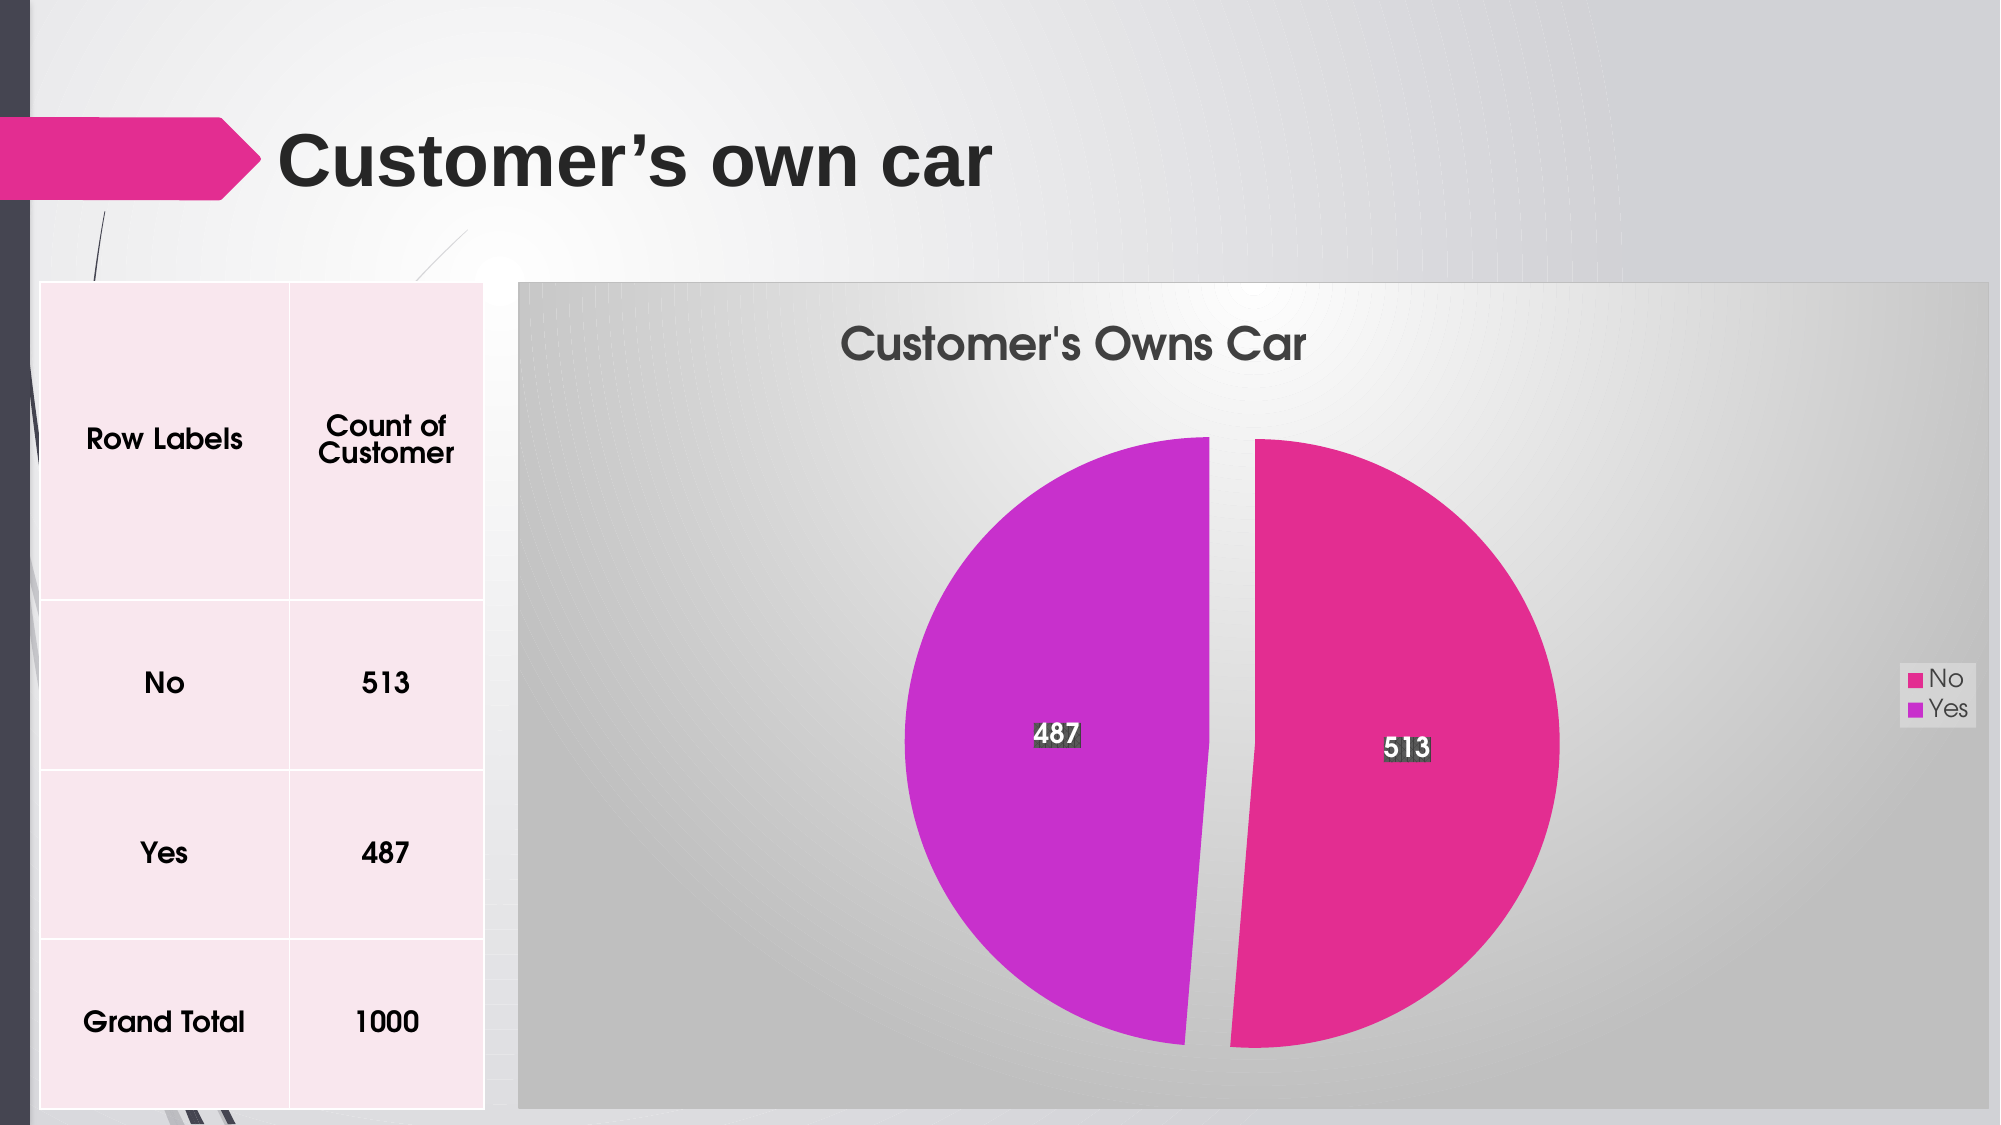

# Customer’s own car
| Row Labels | Count of Customer |
| --- | --- |
| No | 513 |
| Yes | 487 |
| Grand Total | 1000 |

### Chart: Customer's Owns Car

| Category | Total |
|---|---|
| No | 513.0 |
| Yes | 487.0 |